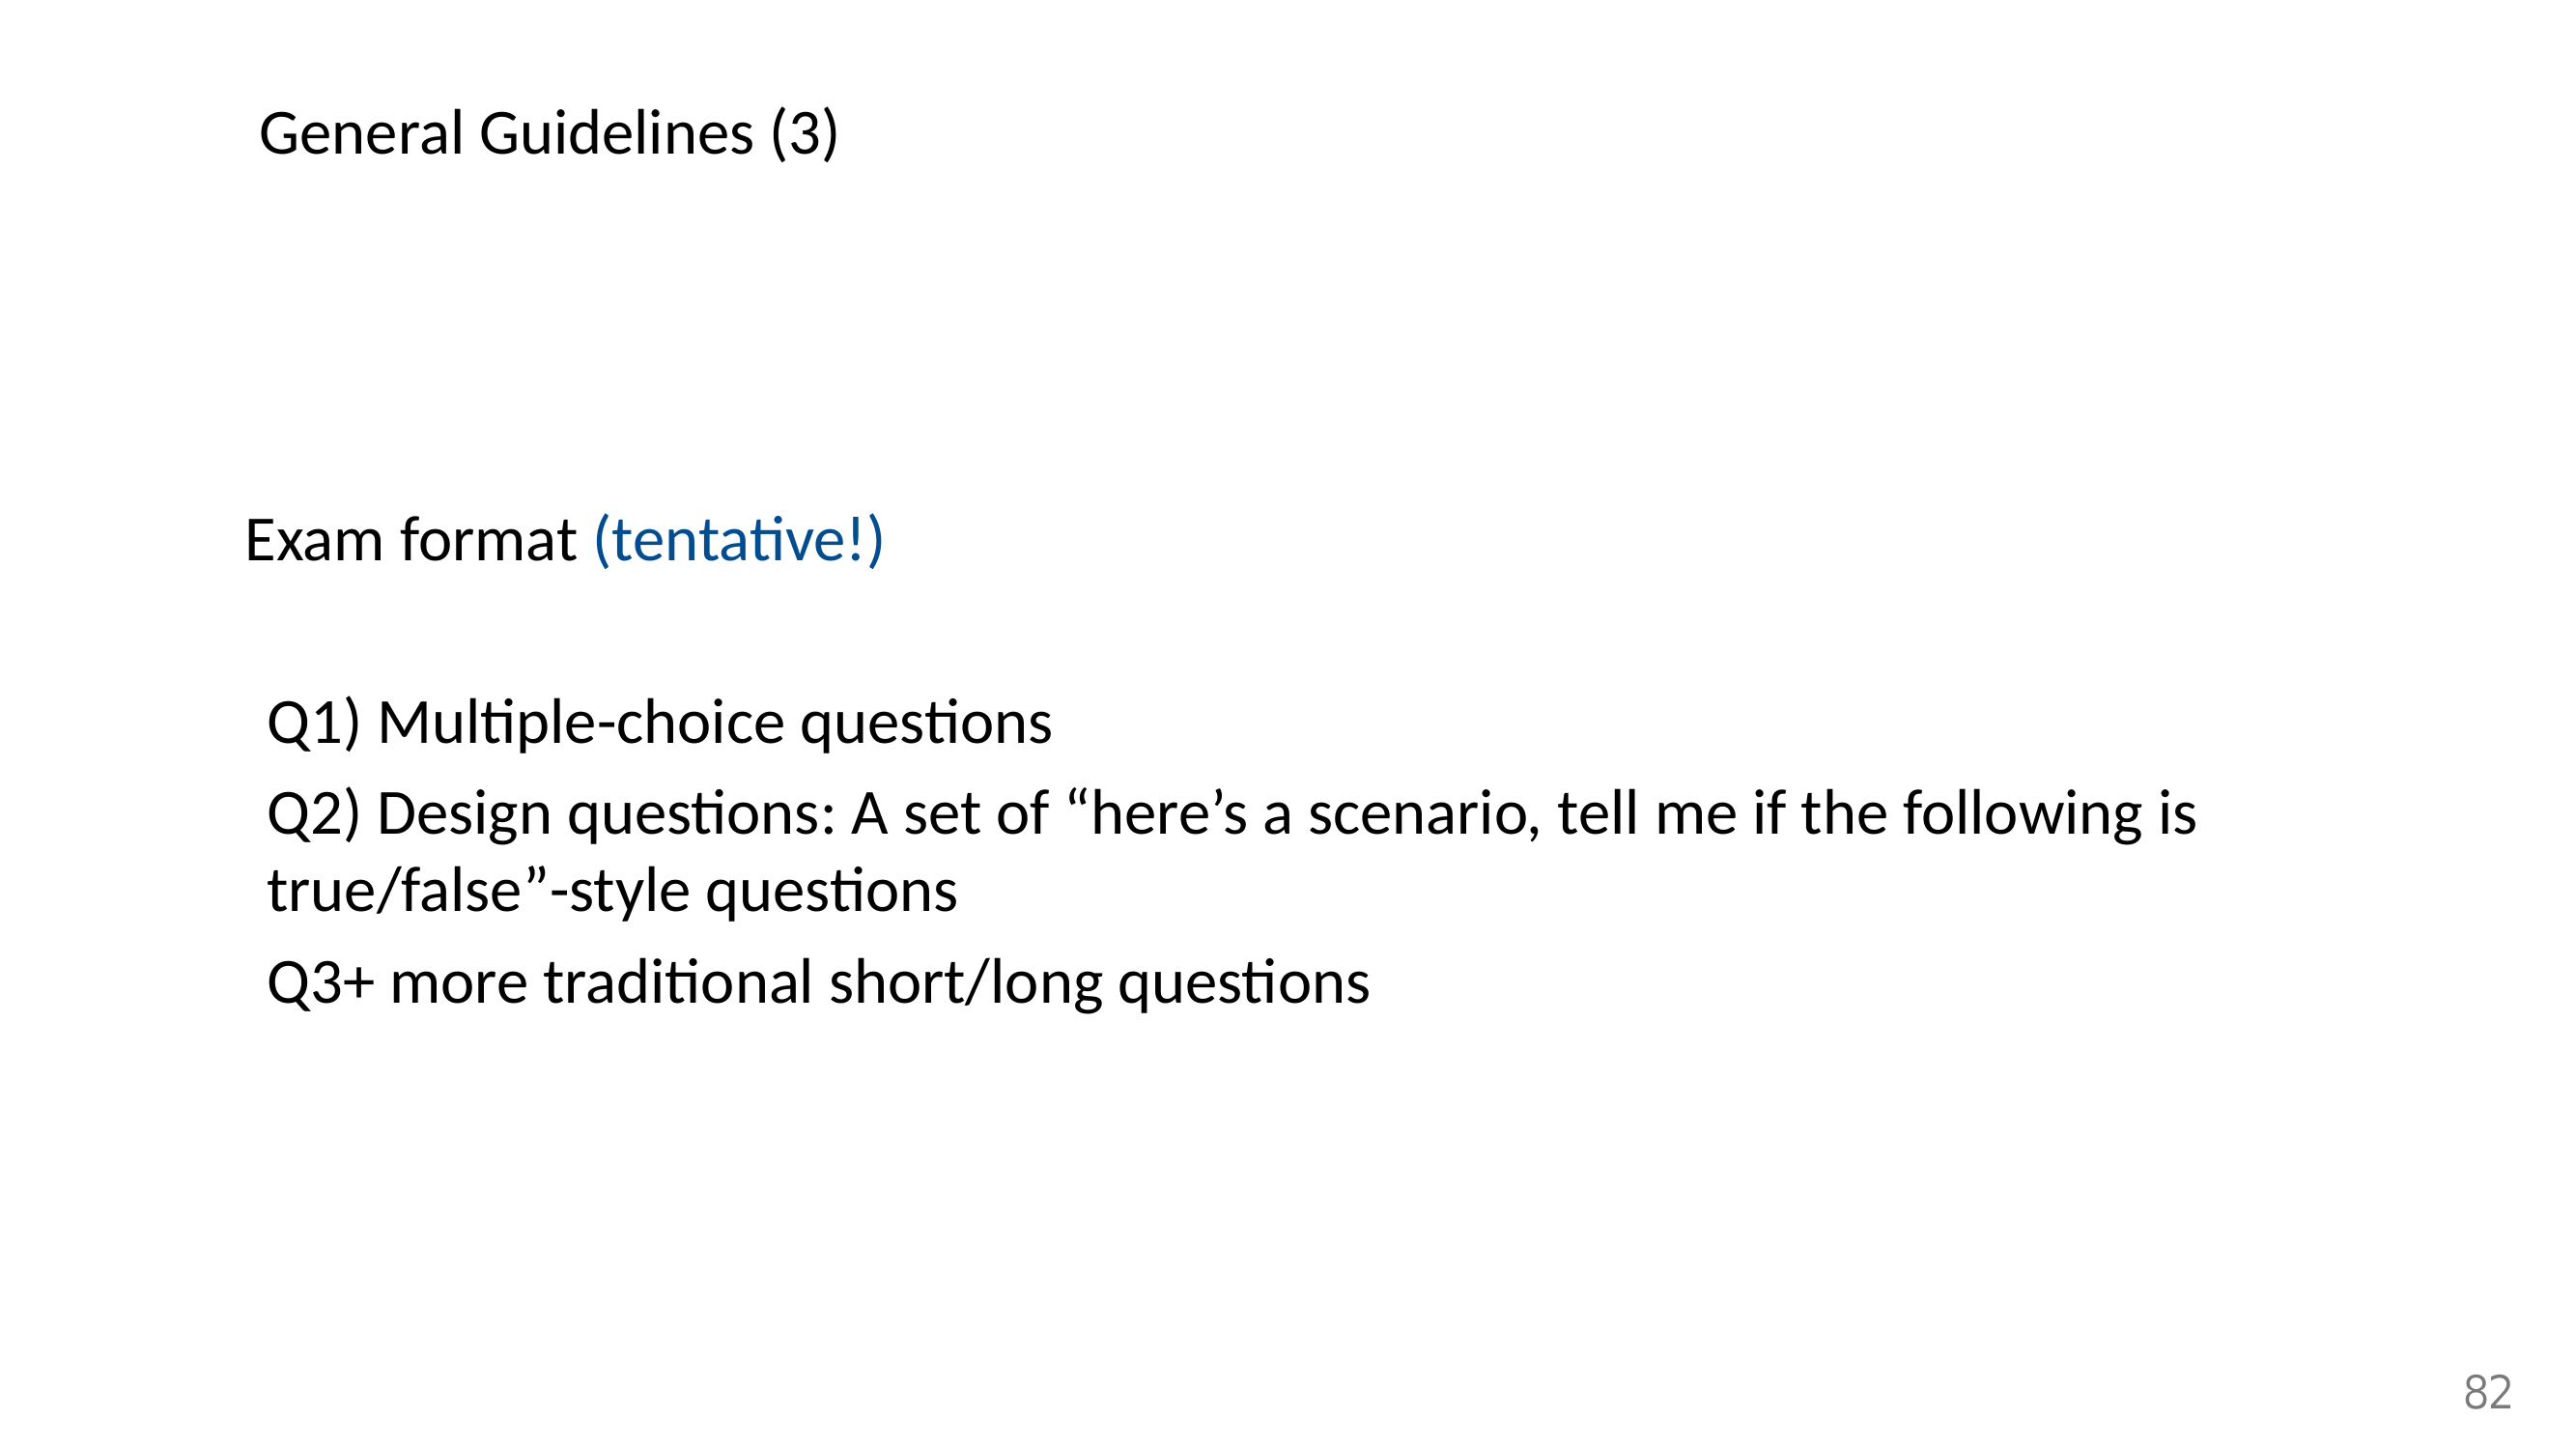

# General Guidelines (3)
Exam format (tentative!)

Q1) Multiple-choice questions
Q2) Design questions: A set of “here’s a scenario, tell me if the following is true/false”-style questions
Q3+ more traditional short/long questions

82